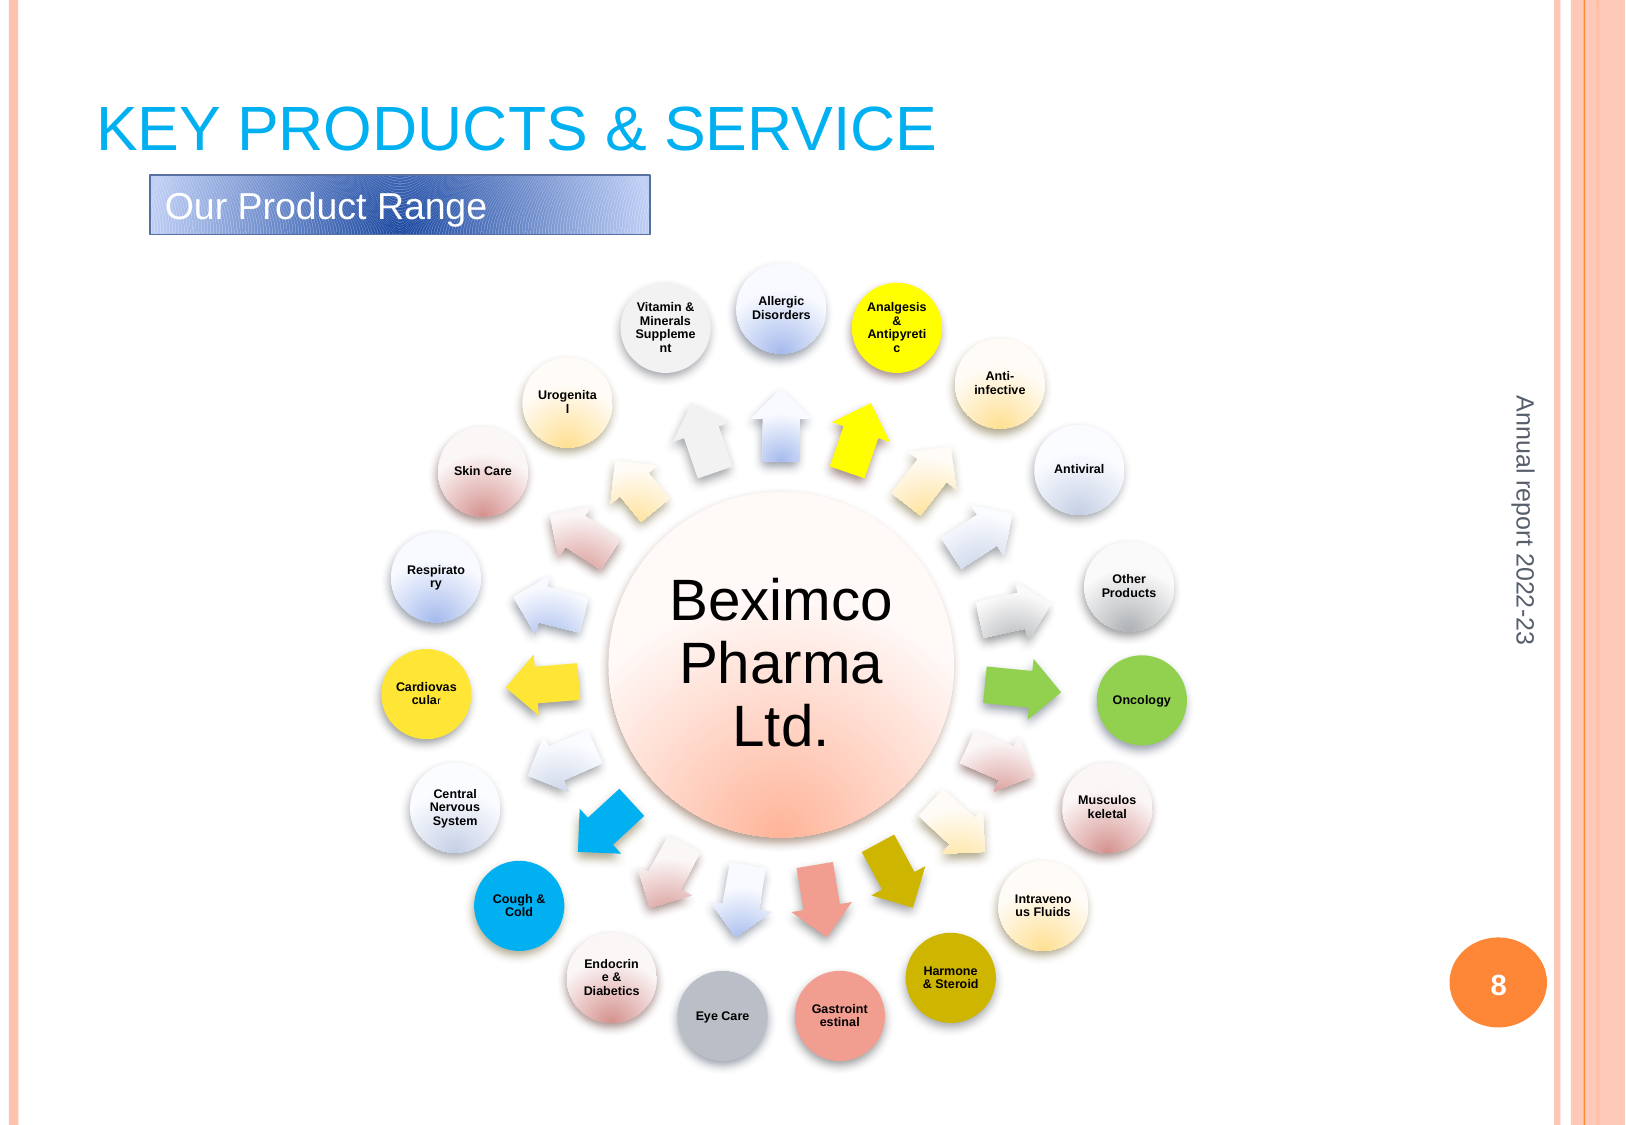

# Key Products & service
Our Product Range
Beximco Pharma Ltd.

Allergic Disorders

Analgesis & Antipyretic

Anti-infective

Antiviral

Other Products

Oncology

Musculoskeletal

Intravenous Fluids

Harmone & Steroid

Gastrointestinal

Eye Care

Endocrine & Diabetics

Cough & Cold

Central Nervous System

Cardiovascular

Respiratory

Skin Care

Urogenital

Vitamin & Minerals Supplement
Annual report 2022-23
8